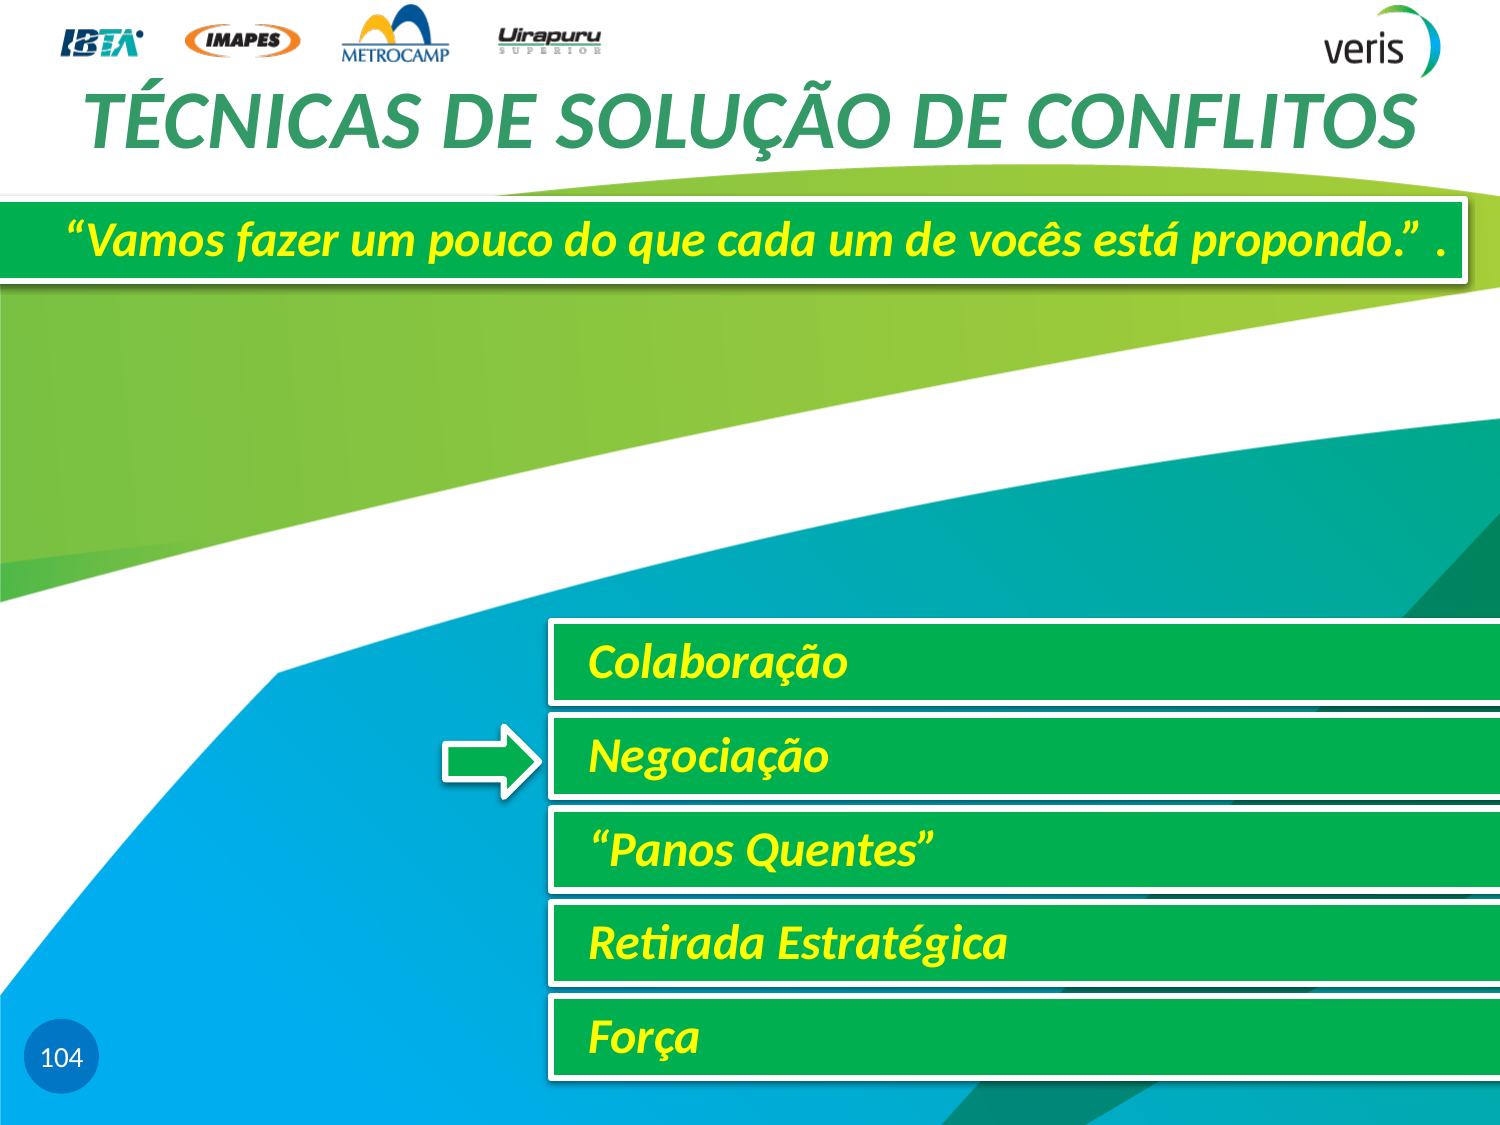

# TÉCNICAS DE SOLUÇÃO DE CONFLITOS
“Vamos fazer um pouco do que cada um de vocês está propondo.” .
  Colaboração
  Negociação

  “Panos Quentes”
  Retirada Estratégica
  Força
104